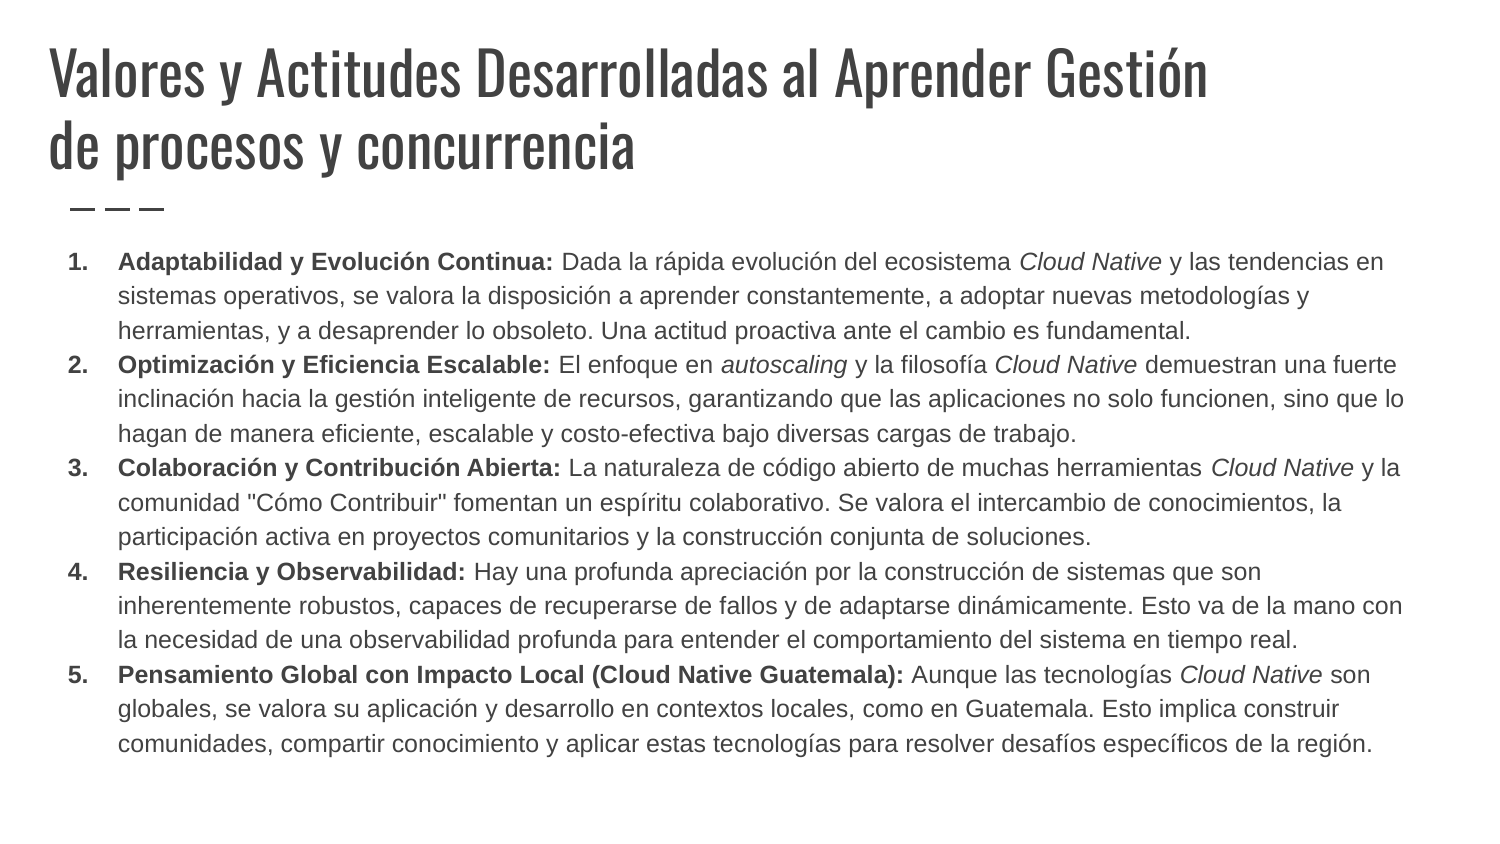

# Valores y Actitudes Desarrolladas al Aprender Gestión de procesos y concurrencia
Adaptabilidad y Evolución Continua: Dada la rápida evolución del ecosistema Cloud Native y las tendencias en sistemas operativos, se valora la disposición a aprender constantemente, a adoptar nuevas metodologías y herramientas, y a desaprender lo obsoleto. Una actitud proactiva ante el cambio es fundamental.
Optimización y Eficiencia Escalable: El enfoque en autoscaling y la filosofía Cloud Native demuestran una fuerte inclinación hacia la gestión inteligente de recursos, garantizando que las aplicaciones no solo funcionen, sino que lo hagan de manera eficiente, escalable y costo-efectiva bajo diversas cargas de trabajo.
Colaboración y Contribución Abierta: La naturaleza de código abierto de muchas herramientas Cloud Native y la comunidad "Cómo Contribuir" fomentan un espíritu colaborativo. Se valora el intercambio de conocimientos, la participación activa en proyectos comunitarios y la construcción conjunta de soluciones.
Resiliencia y Observabilidad: Hay una profunda apreciación por la construcción de sistemas que son inherentemente robustos, capaces de recuperarse de fallos y de adaptarse dinámicamente. Esto va de la mano con la necesidad de una observabilidad profunda para entender el comportamiento del sistema en tiempo real.
Pensamiento Global con Impacto Local (Cloud Native Guatemala): Aunque las tecnologías Cloud Native son globales, se valora su aplicación y desarrollo en contextos locales, como en Guatemala. Esto implica construir comunidades, compartir conocimiento y aplicar estas tecnologías para resolver desafíos específicos de la región.